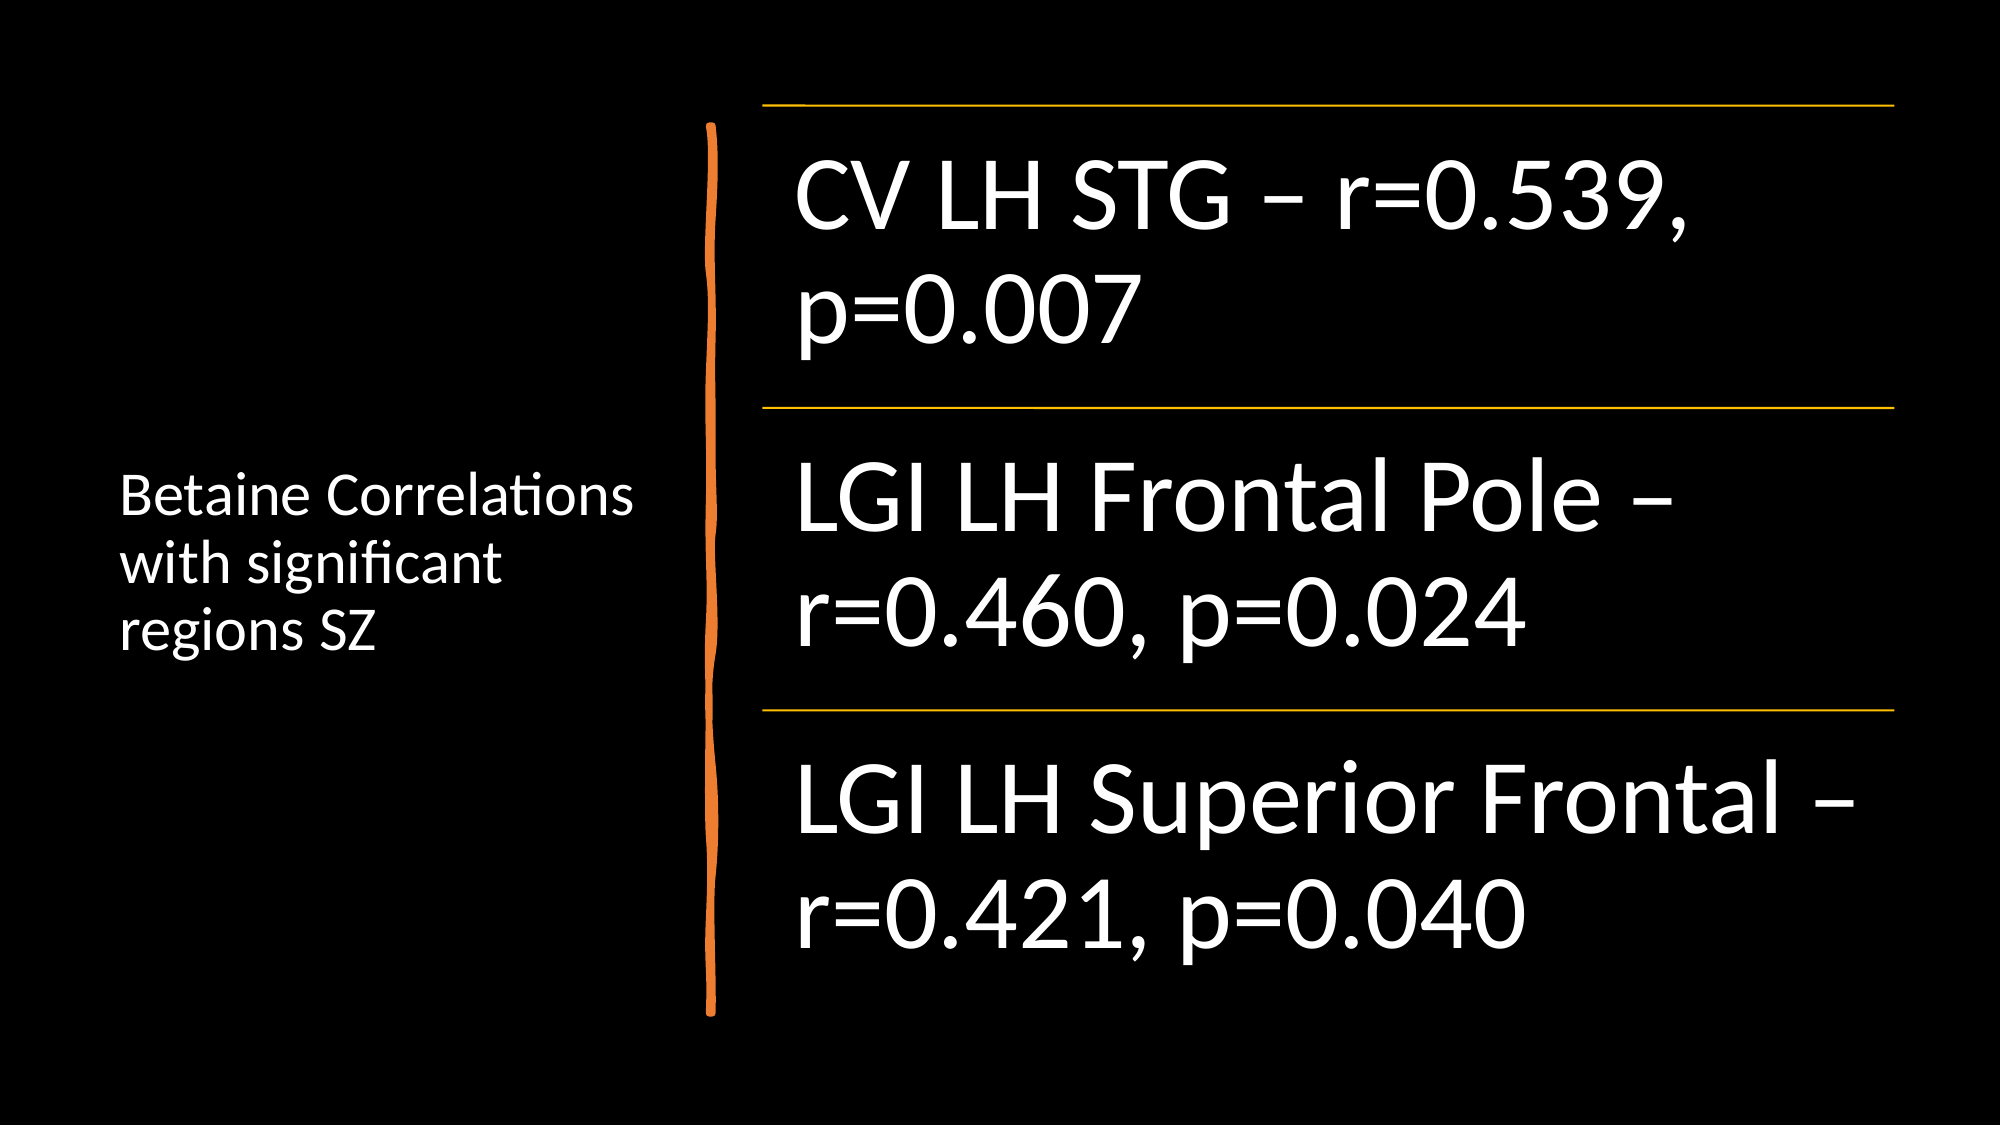

CV LH STG – r=0.539, p=0.007
LGI LH Frontal Pole – r=0.460, p=0.024
LGI LH Superior Frontal – r=0.421, p=0.040
# Betaine Correlations with significant regions SZ